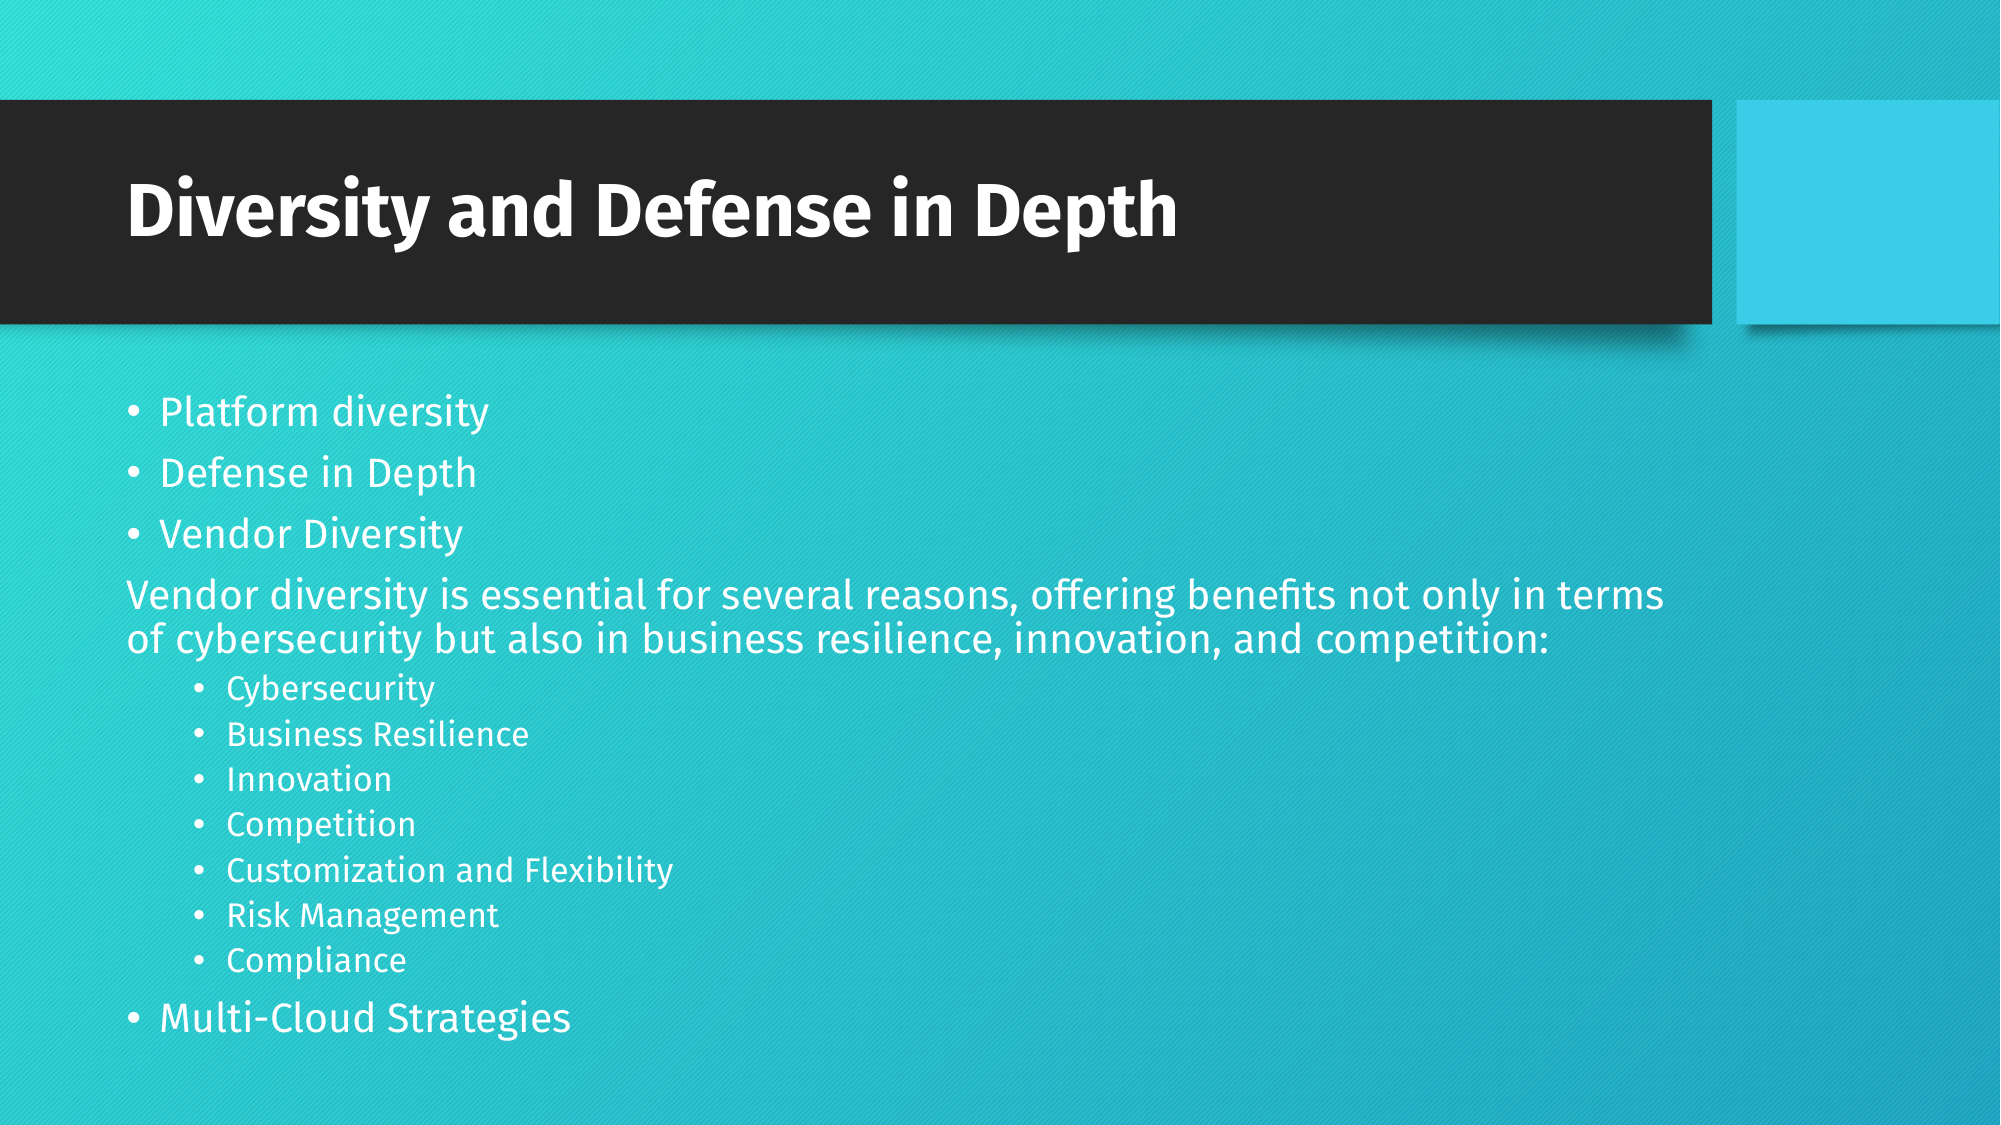

# Diversity and Defense in Depth
Platform diversity
Defense in Depth
Vendor Diversity
Vendor diversity is essential for several reasons, offering benefits not only in terms of cybersecurity but also in business resilience, innovation, and competition:
Cybersecurity
Business Resilience
Innovation
Competition
Customization and Flexibility
Risk Management
Compliance
Multi-Cloud Strategies